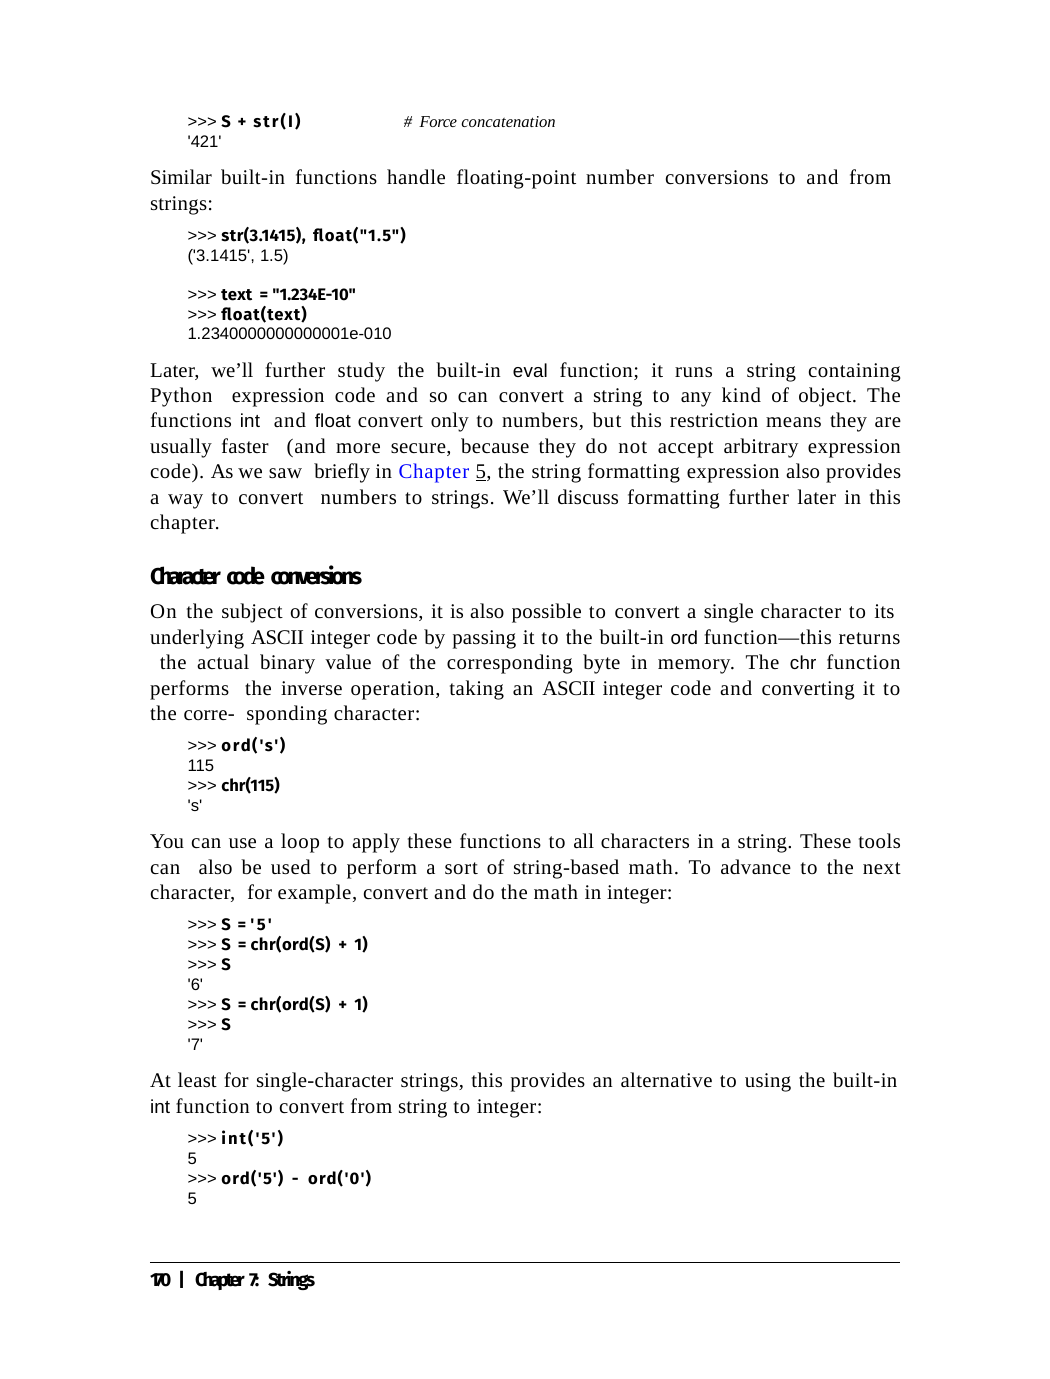

>>> S + str(I)
'421'
# Force concatenation
Similar built-in functions handle floating-point number conversions to and from  strings:
>>> str(3.1415), float("1.5")
('3.1415', 1.5)

>>> text = "1.234E-10"
>>> float(text)
1.2340000000000001e-010
Later, we’ll further study the built-in eval function; it runs a string containing Python  expression code and so can convert a string to any kind of object. The functions int  and float convert only to numbers, but this restriction means they are usually faster  (and more secure, because they do not accept arbitrary expression code). As we saw  briefly in Chapter 5, the string formatting expression also provides a way to convert  numbers to strings. We’ll discuss formatting further later in this chapter.

Character code conversions
On the subject of conversions, it is also possible to convert a single character to its  underlying ASCII integer code by passing it to the built-in ord function—this returns  the actual binary value of the corresponding byte in memory. The chr function performs  the inverse operation, taking an ASCII integer code and converting it to the corre-  sponding character:
>>> ord('s')
115
>>> chr(115)
's'
You can use a loop to apply these functions to all characters in a string. These tools can  also be used to perform a sort of string-based math. To advance to the next character,  for example, convert and do the math in integer:
>>> S = '5'
>>> S = chr(ord(S) + 1)
>>> S
'6'
>>> S = chr(ord(S) + 1)
>>> S
'7'
At least for single-character strings, this provides an alternative to using the built-in
int function to convert from string to integer:
>>> int('5')
5
>>> ord('5') - ord('0')
5

170  |  Chapter 7:  Strings